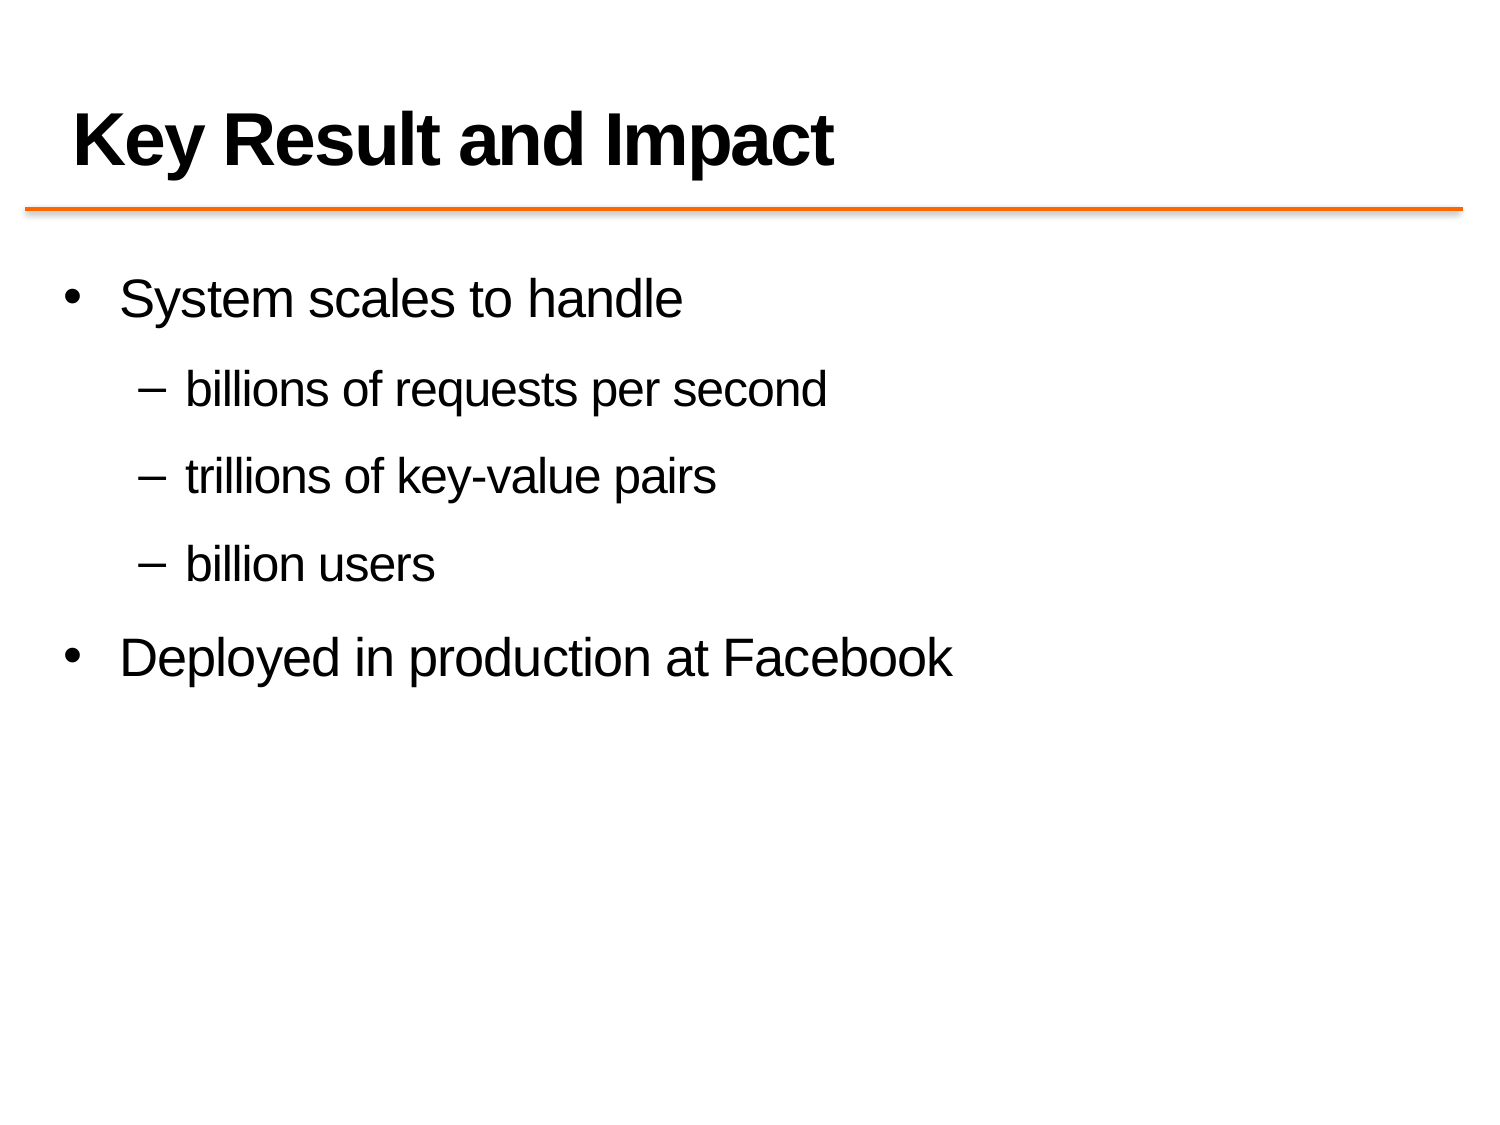

# Key Result and Impact
System scales to handle
billions of requests per second
trillions of key-value pairs
billion users
Deployed in production at Facebook